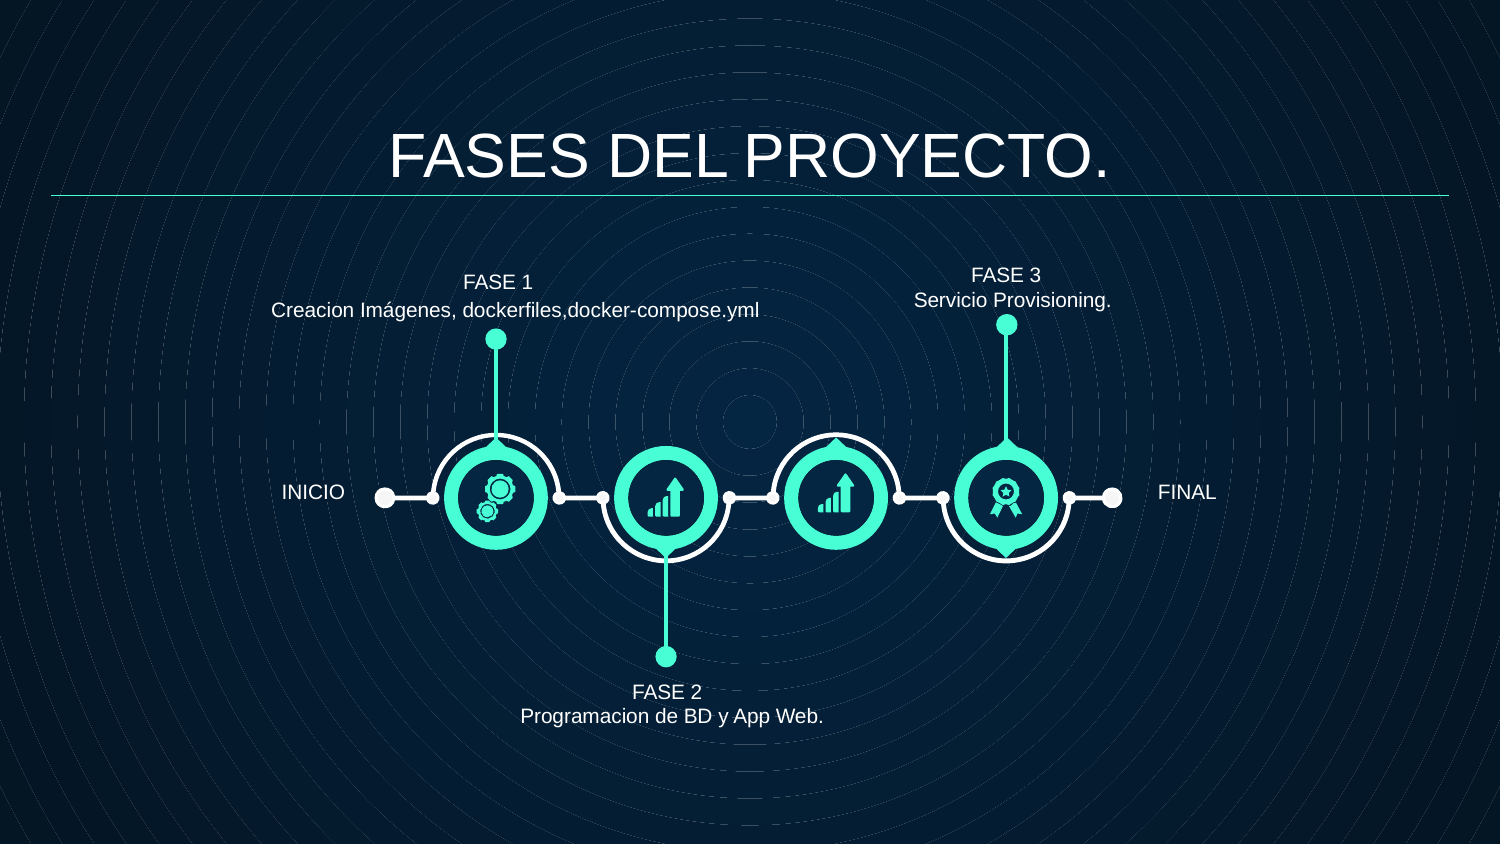

# FASES DEL PROYECTO.
FASE 3
FASE 1
Servicio Provisioning.
Creacion Imágenes, dockerfiles,docker-compose.yml

INICIO
FINAL

FASE 2
Programacion de BD y App Web.